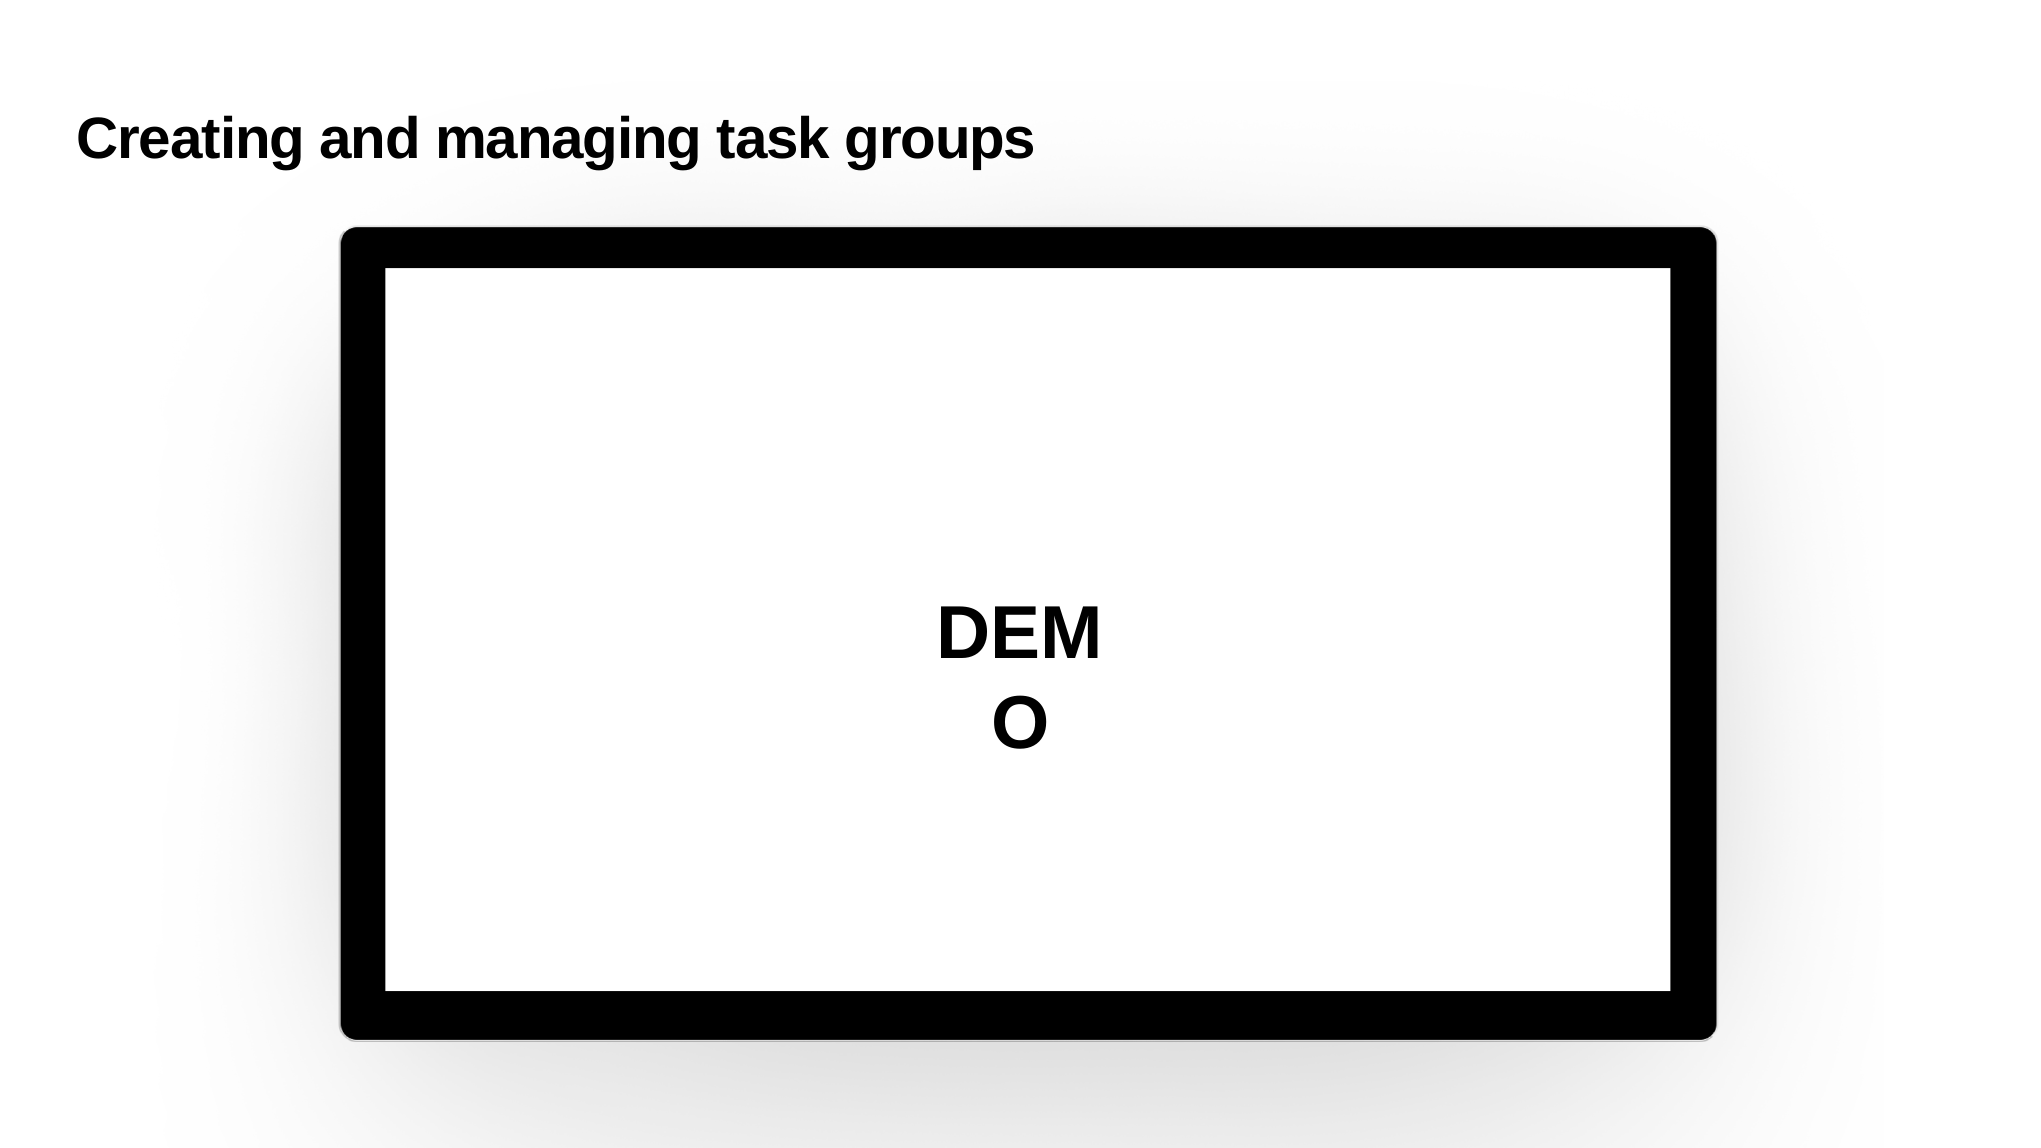

# Creating and managing task groups
DEMO